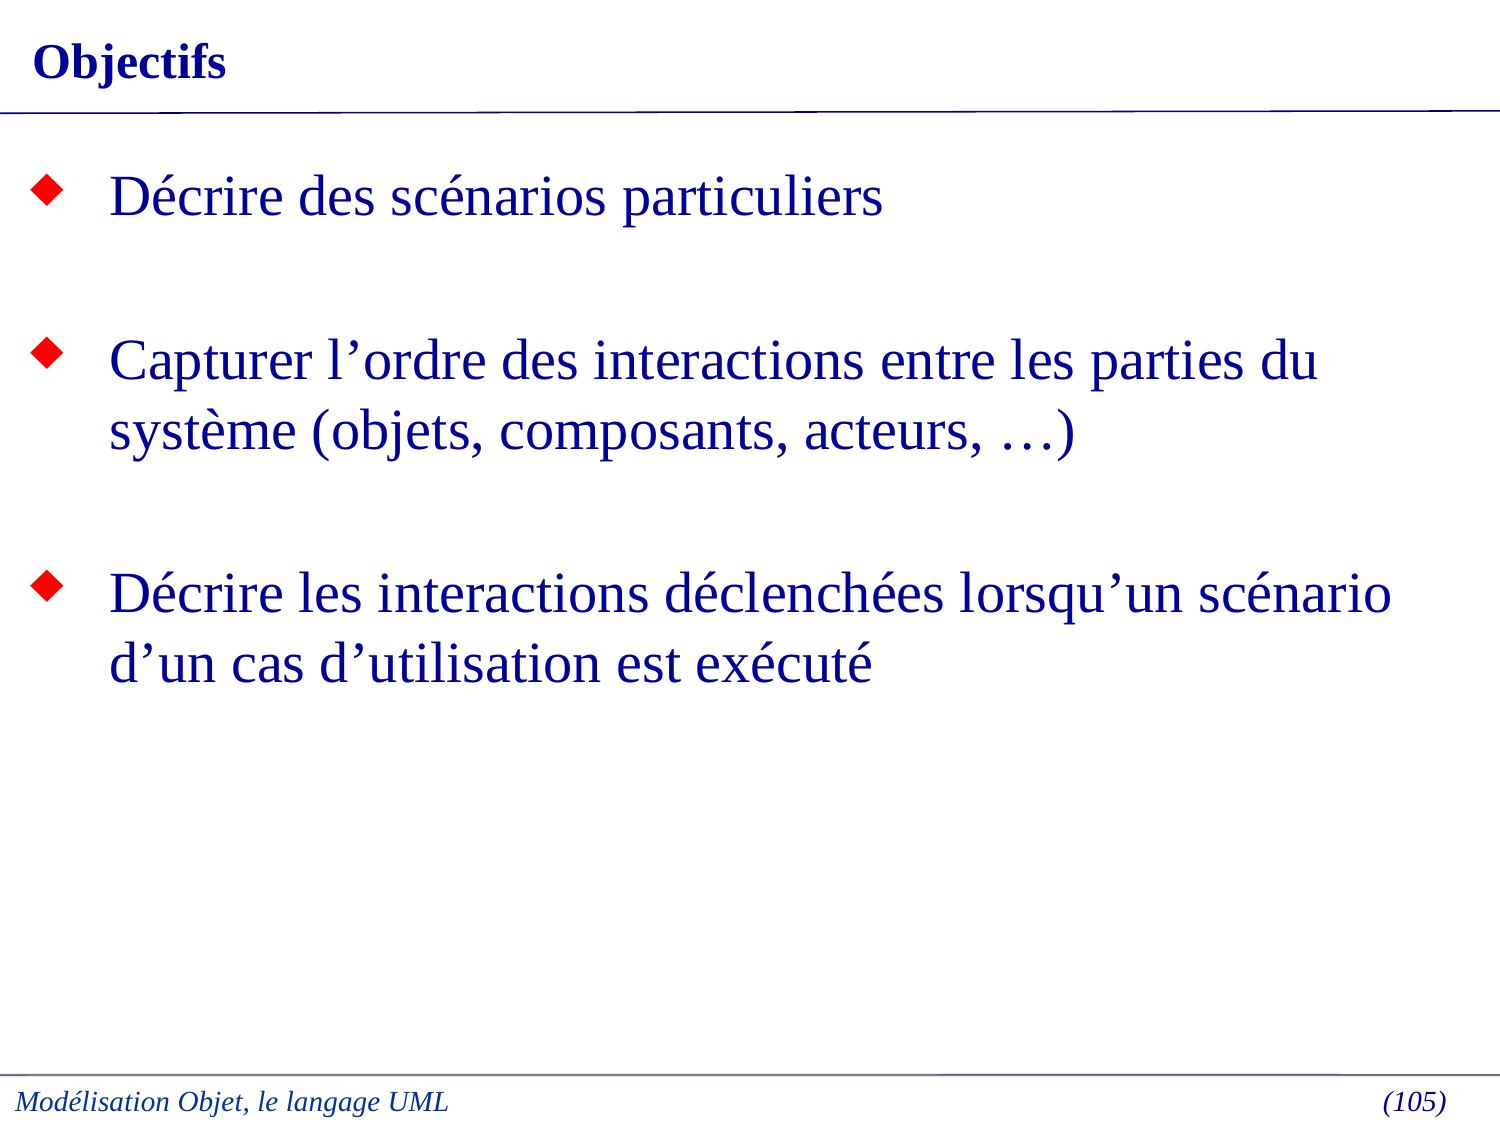

# Objectifs
Décrire des scénarios particuliers

Capturer l’ordre des interactions entre les parties du système (objets, composants, acteurs, …)

Décrire les interactions déclenchées lorsqu’un scénario d’un cas d’utilisation est exécuté
Modélisation Objet, le langage UML
 (105)